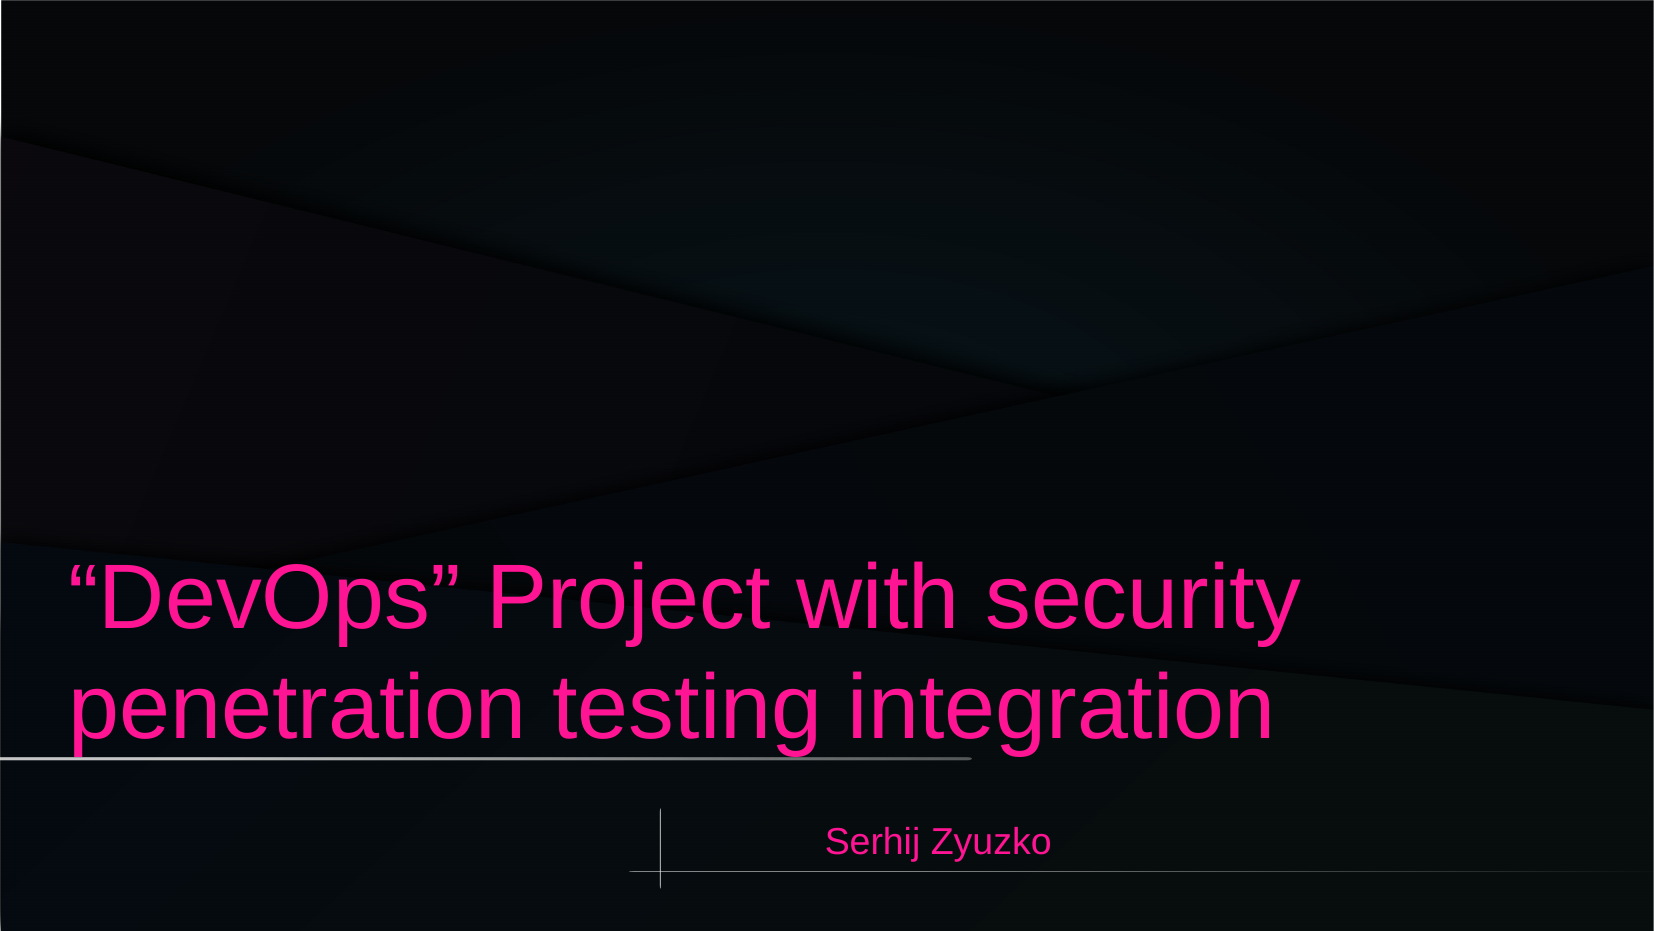

“DevOps” Project with security penetration testing integration
Serhij Zyuzko